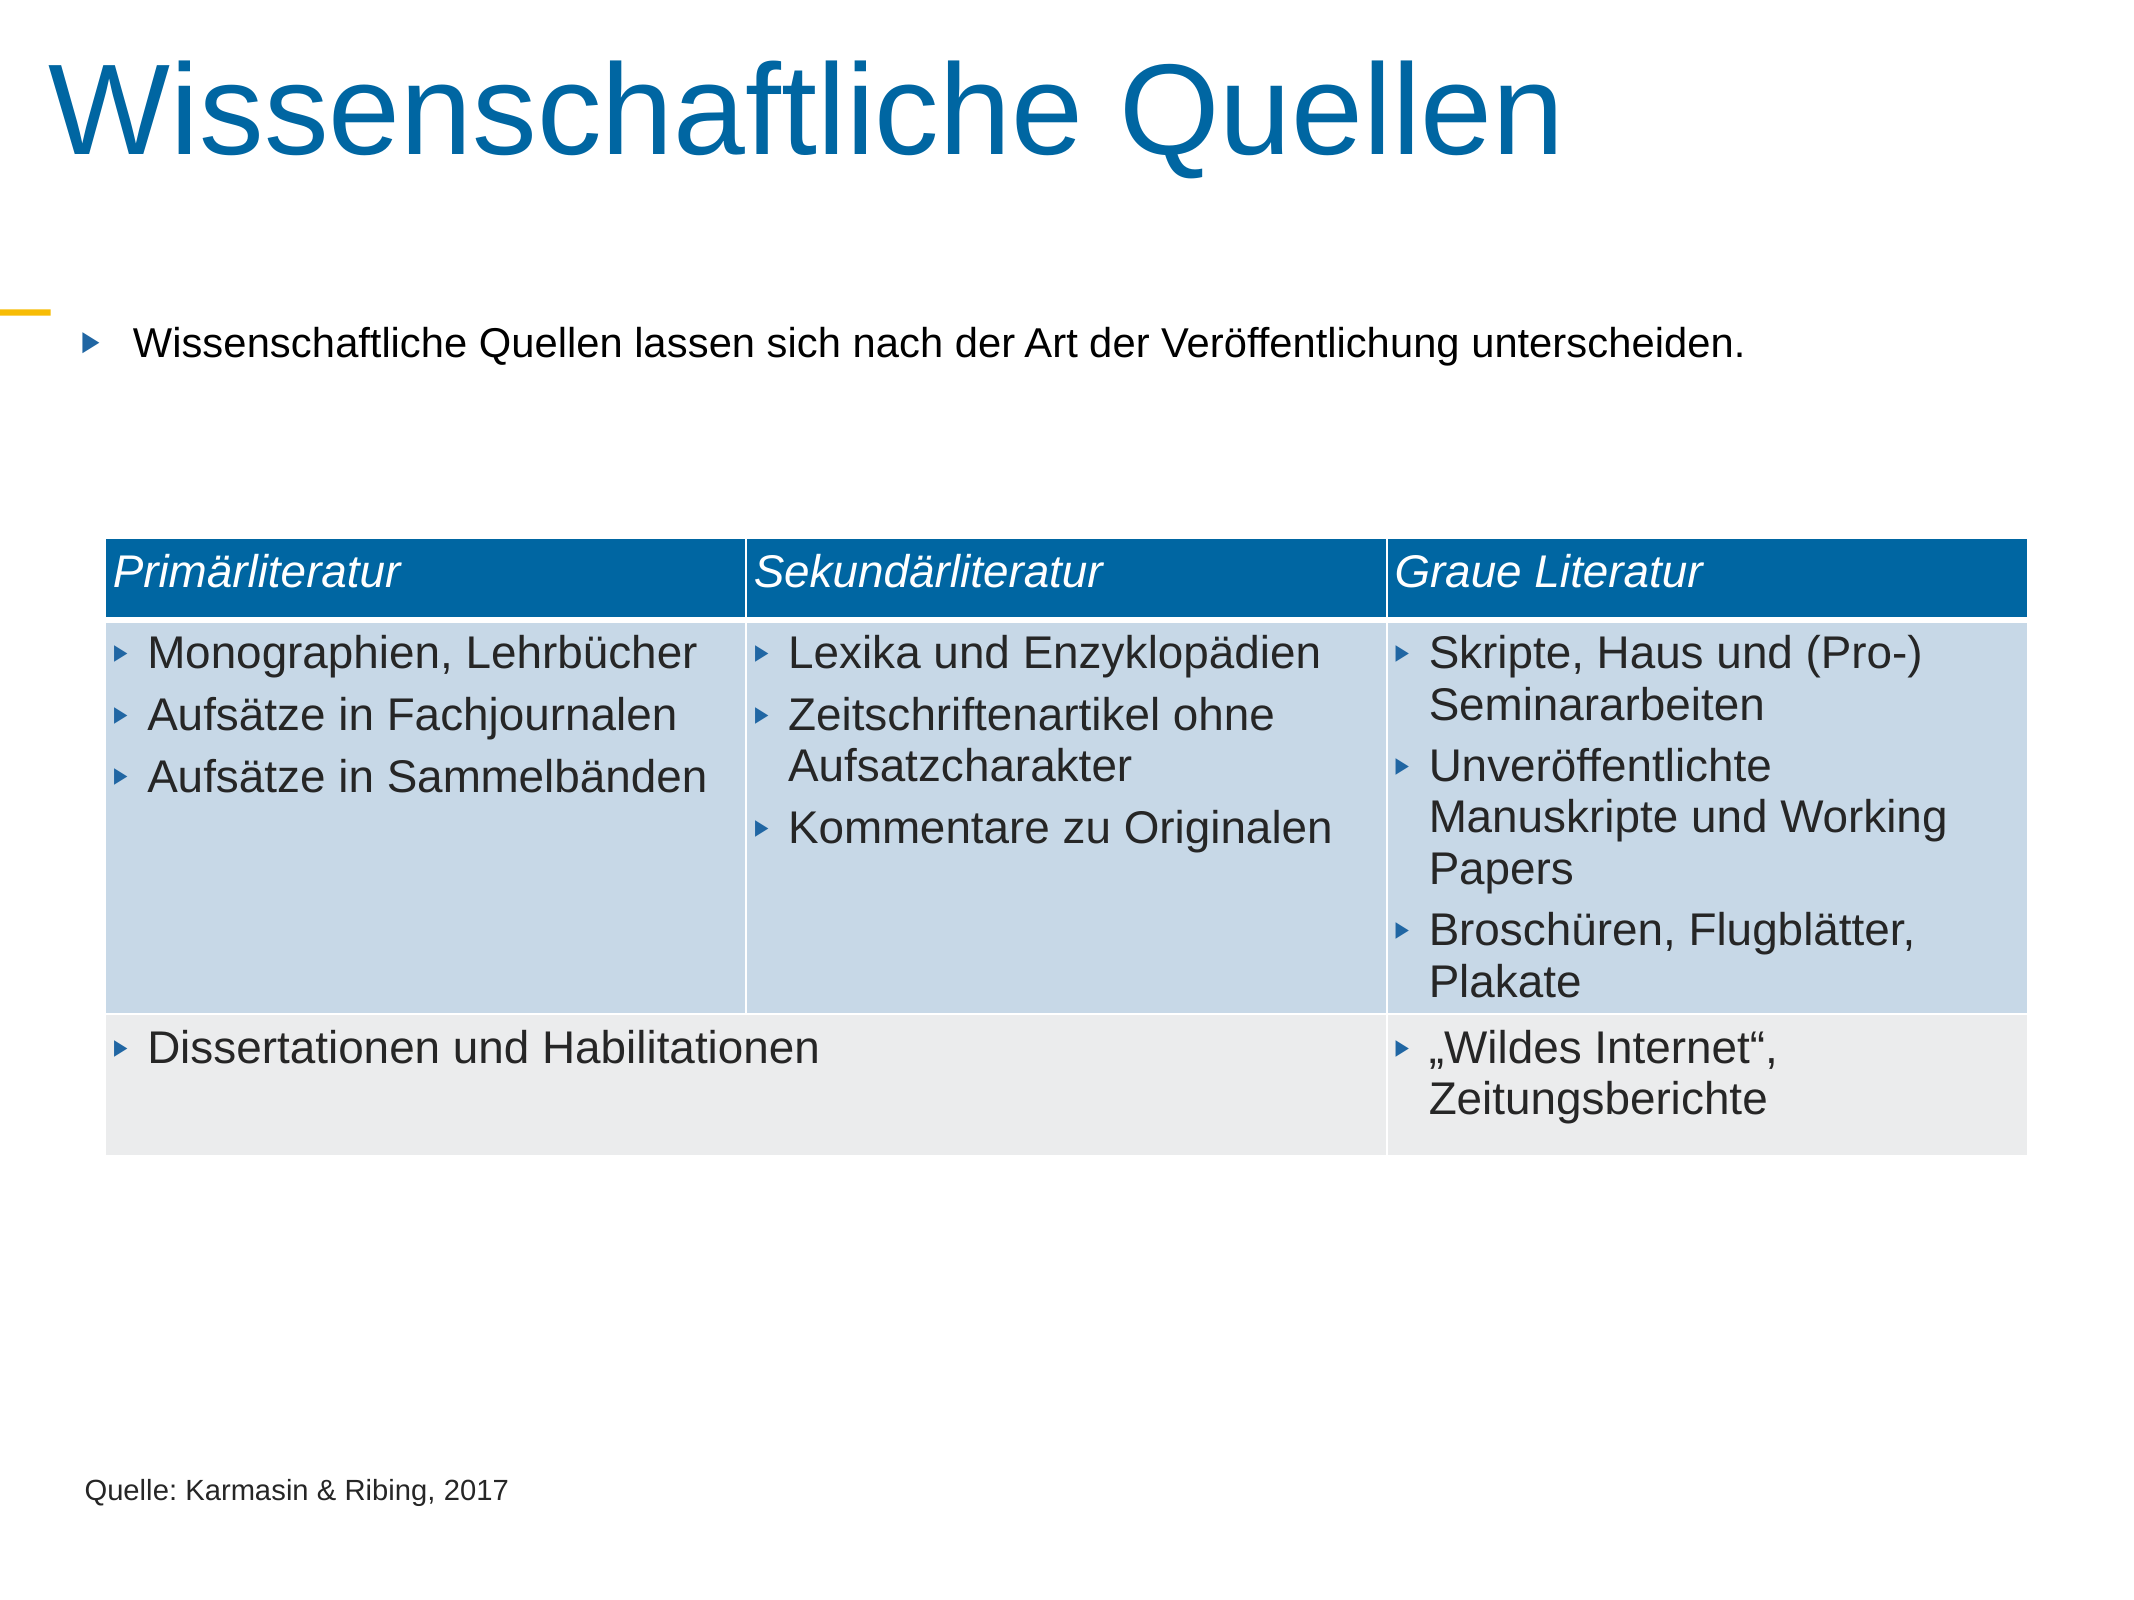

Wissenschaftliche Quellen
Wissenschaftliche Quellen lassen sich nach der Art der Veröffentlichung unterscheiden.
| Primärliteratur | Sekundärliteratur | Graue Literatur |
| --- | --- | --- |
| Monographien, Lehrbücher Aufsätze in Fachjournalen Aufsätze in Sammelbänden | Lexika und Enzyklopädien Zeitschriftenartikel ohne Aufsatzcharakter Kommentare zu Originalen | Skripte, Haus und (Pro-) Seminararbeiten Unveröffentlichte Manuskripte und Working Papers Broschüren, Flugblätter, Plakate |
| Dissertationen und Habilitationen |  | „Wildes Internet“, Zeitungsberichte |
Quelle: Karmasin & Ribing, 2017
60